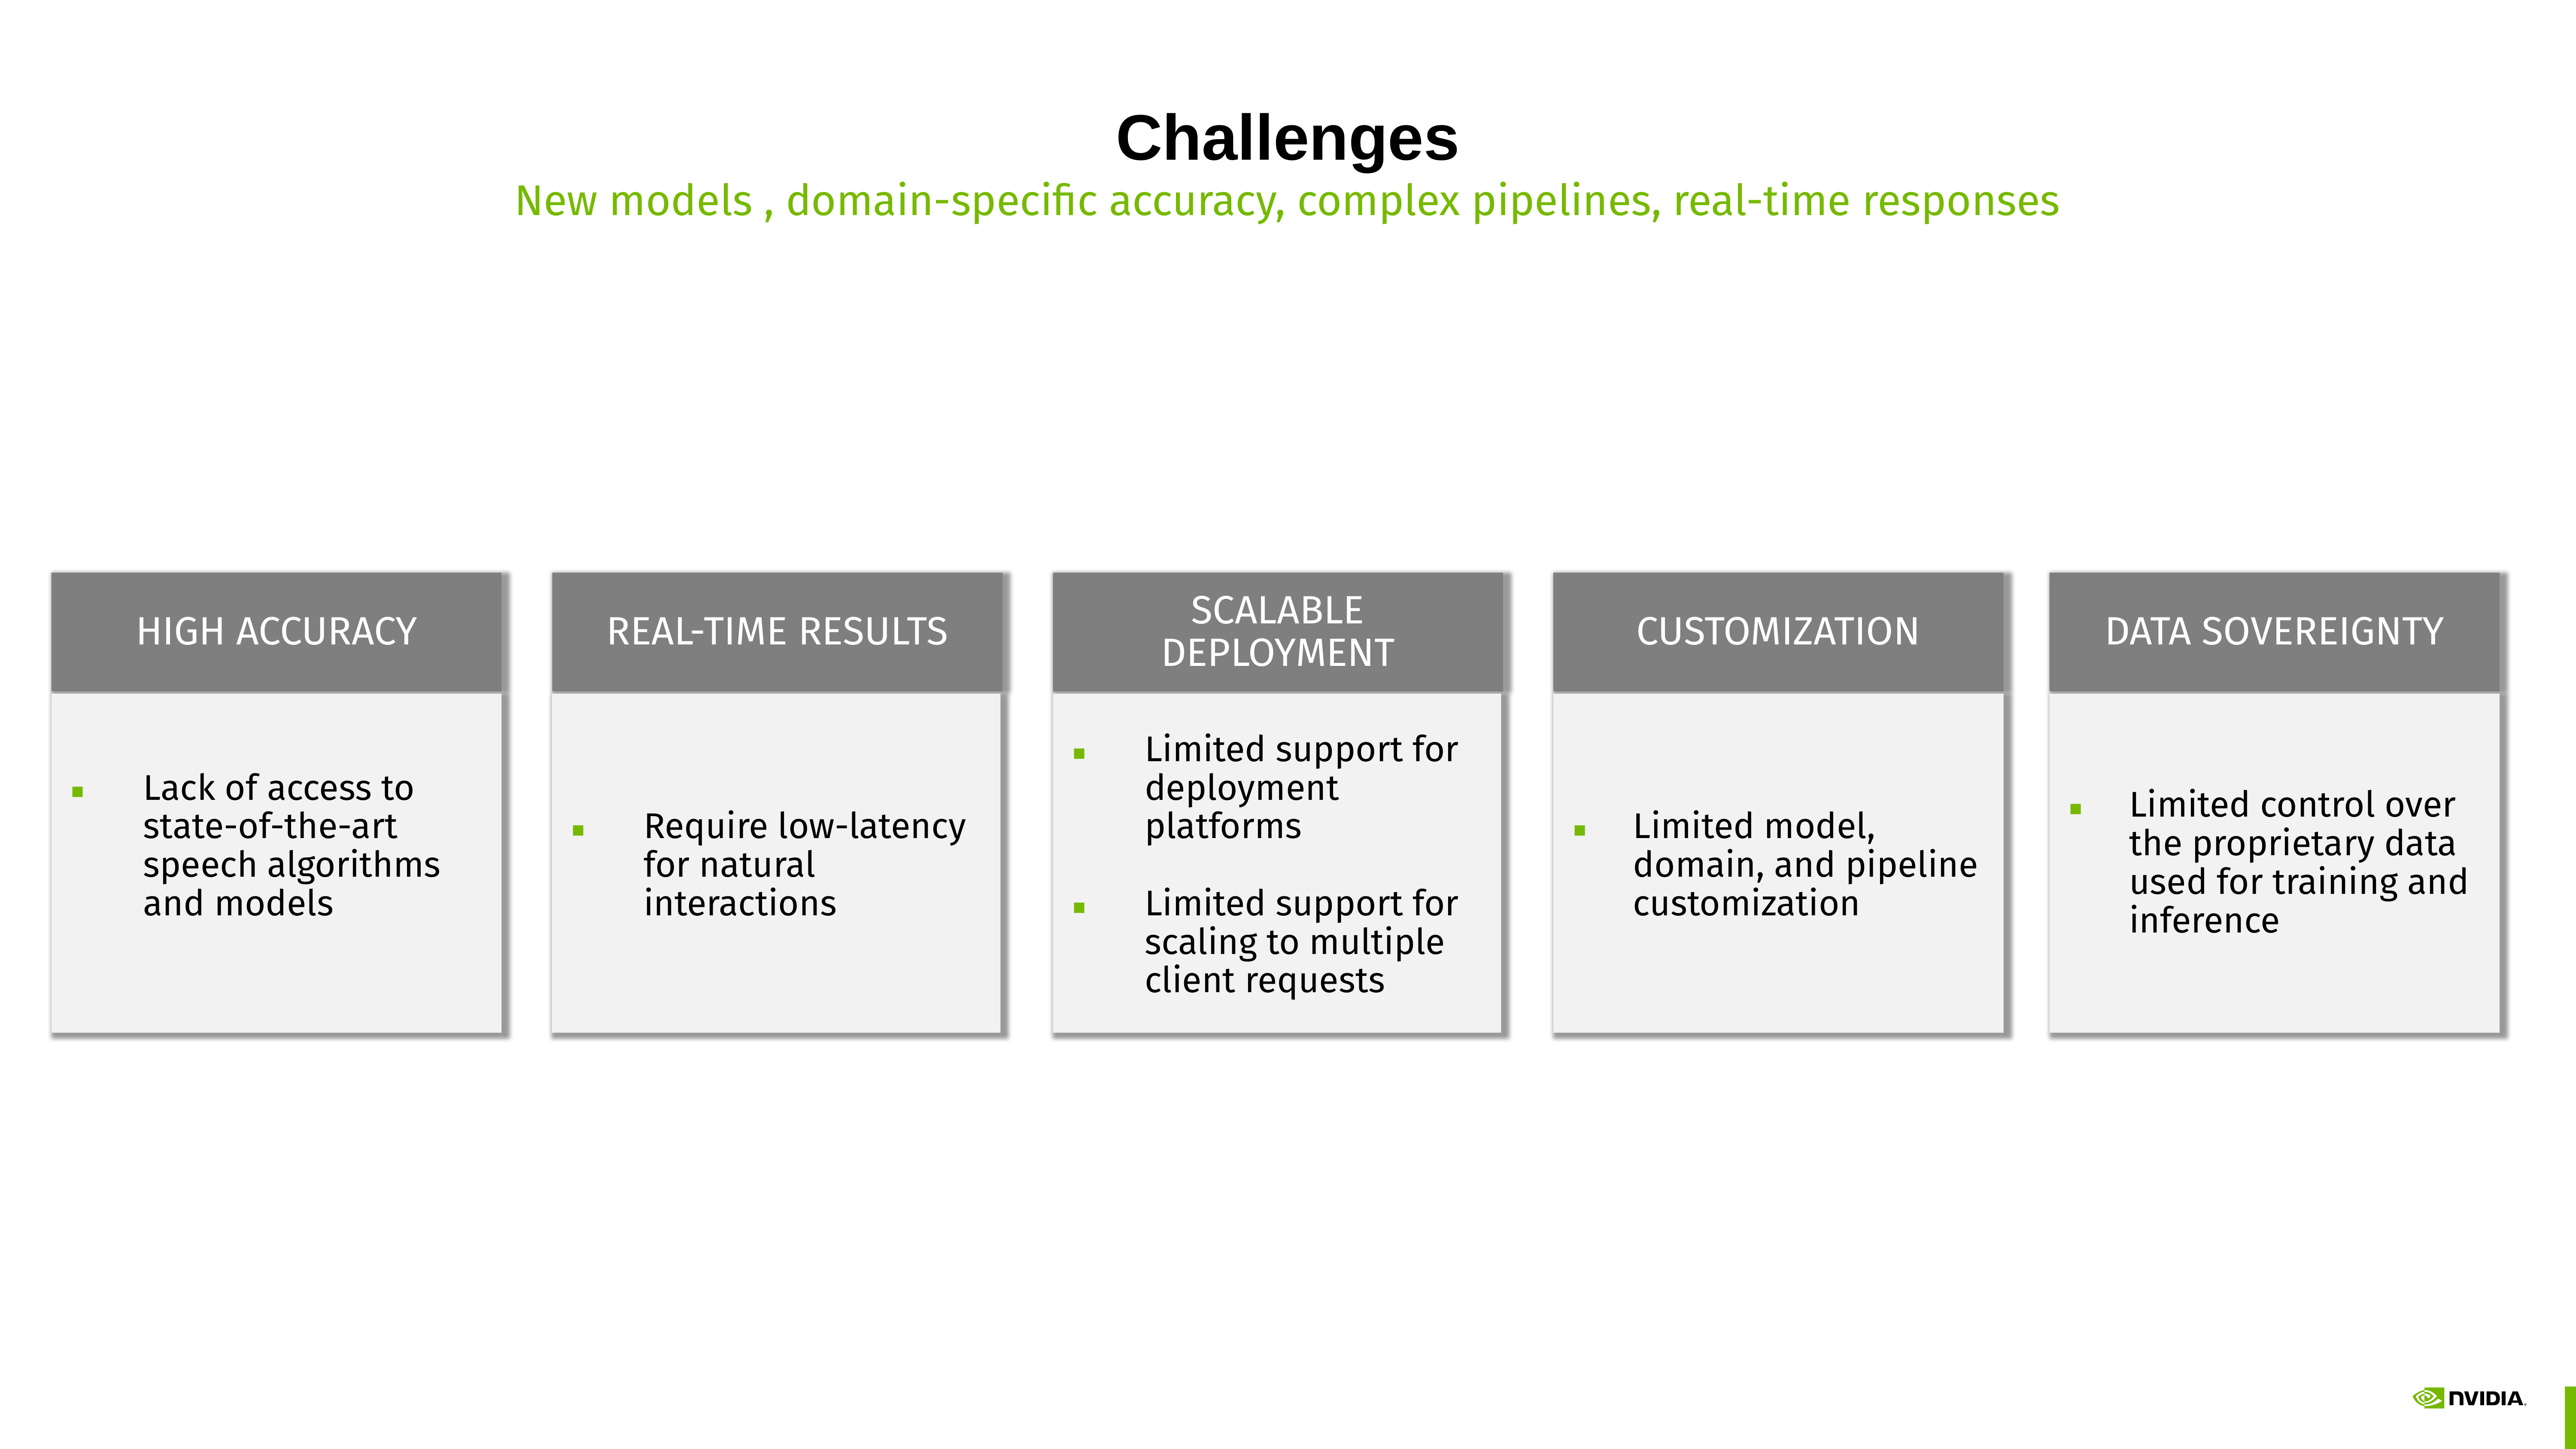

# Challenges
New models , domain-specific accuracy, complex pipelines, real-time responses

HIGH ACCURACY

Lack of access to state-of-the-art speech algorithms and models

REAL-TIME RESULTS

Require low-latency for natural interactions

SCALABLE DEPLOYMENT

Limited support for deployment platforms

Limited support for scaling to multiple client requests

CUSTOMIZATION

Limited model, domain, and pipeline customization

DATA SOVEREIGNTY
Limited control over the proprietary data used for training and inference